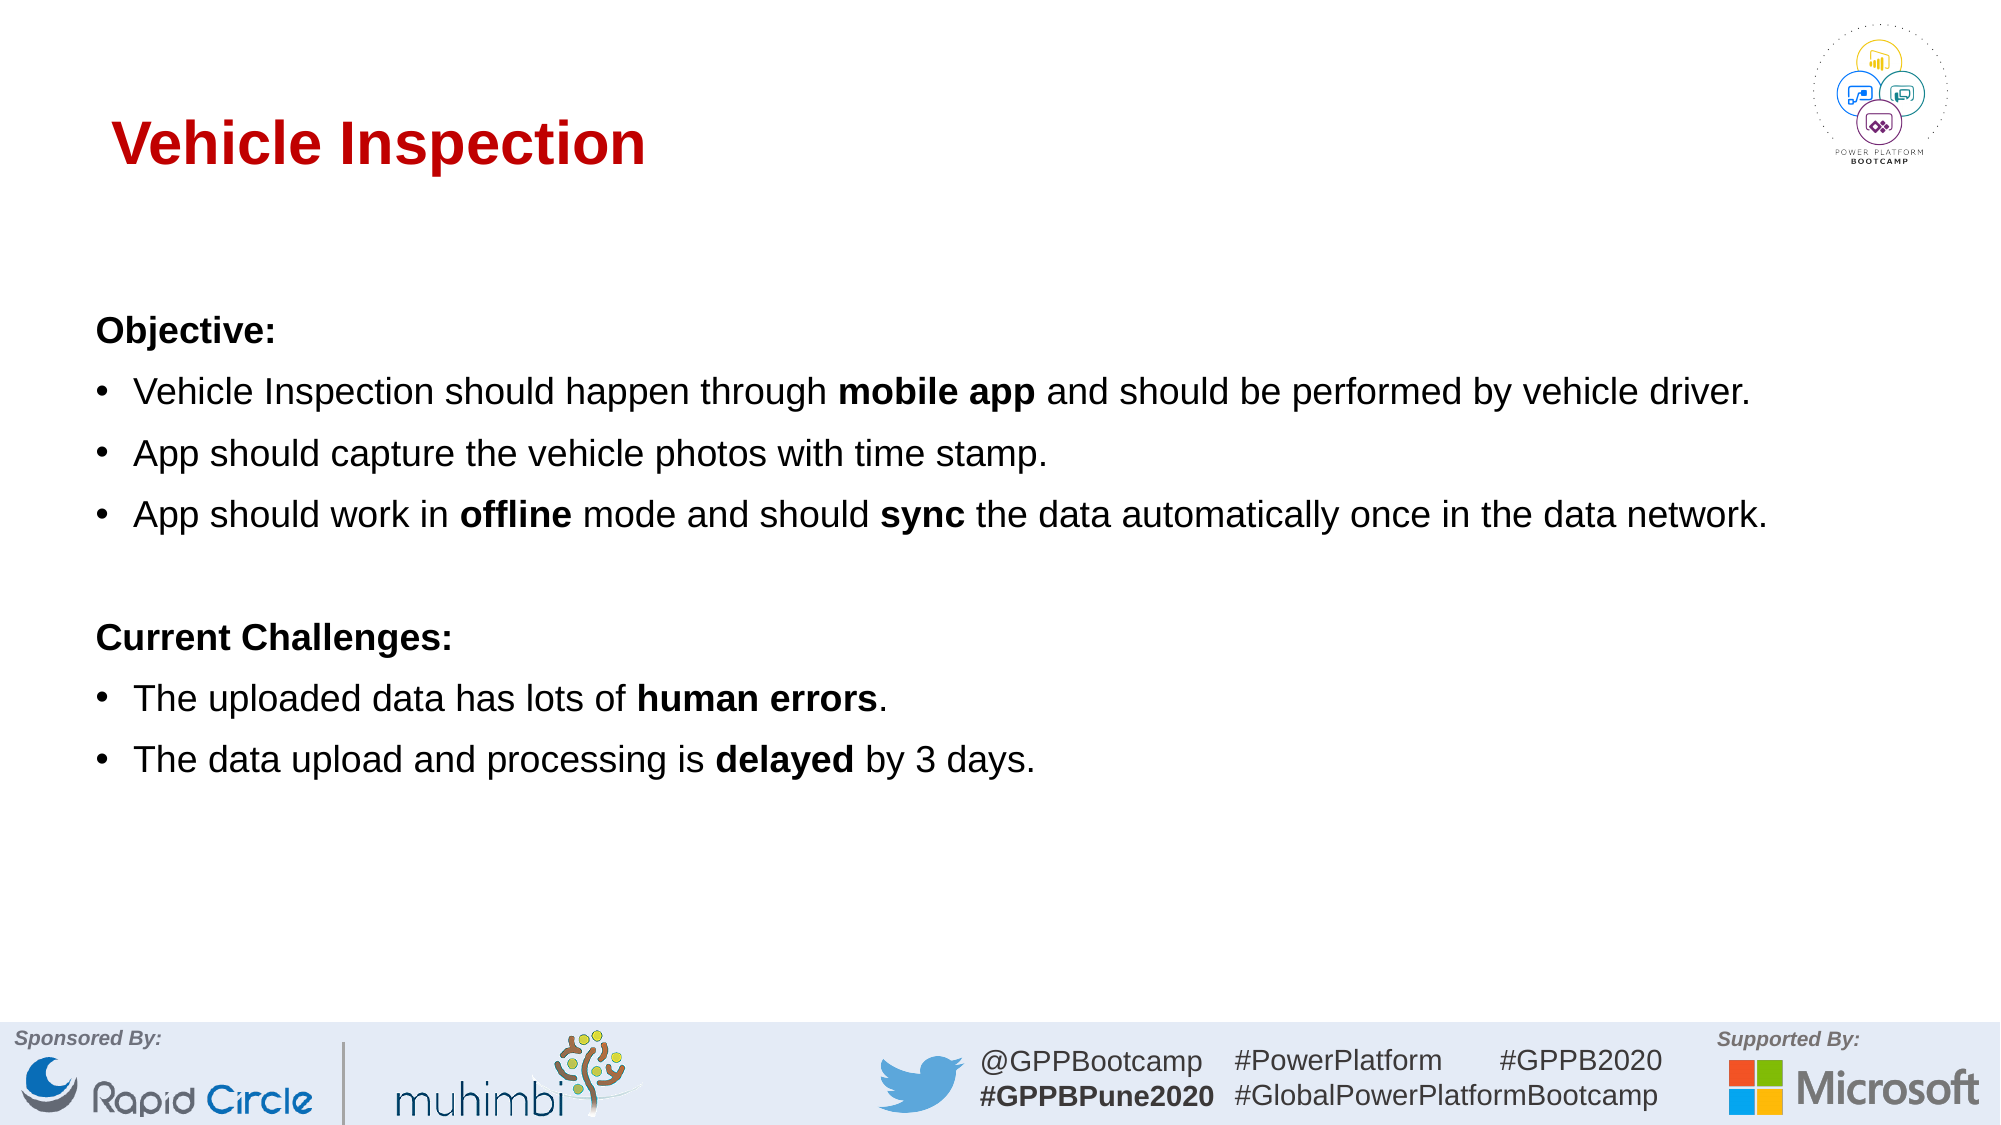

Vehicle Inspection
Objective:
Vehicle Inspection should happen through mobile app and should be performed by vehicle driver.
App should capture the vehicle photos with time stamp.
App should work in offline mode and should sync the data automatically once in the data network.

Current Challenges:
The uploaded data has lots of human errors.
The data upload and processing is delayed by 3 days.